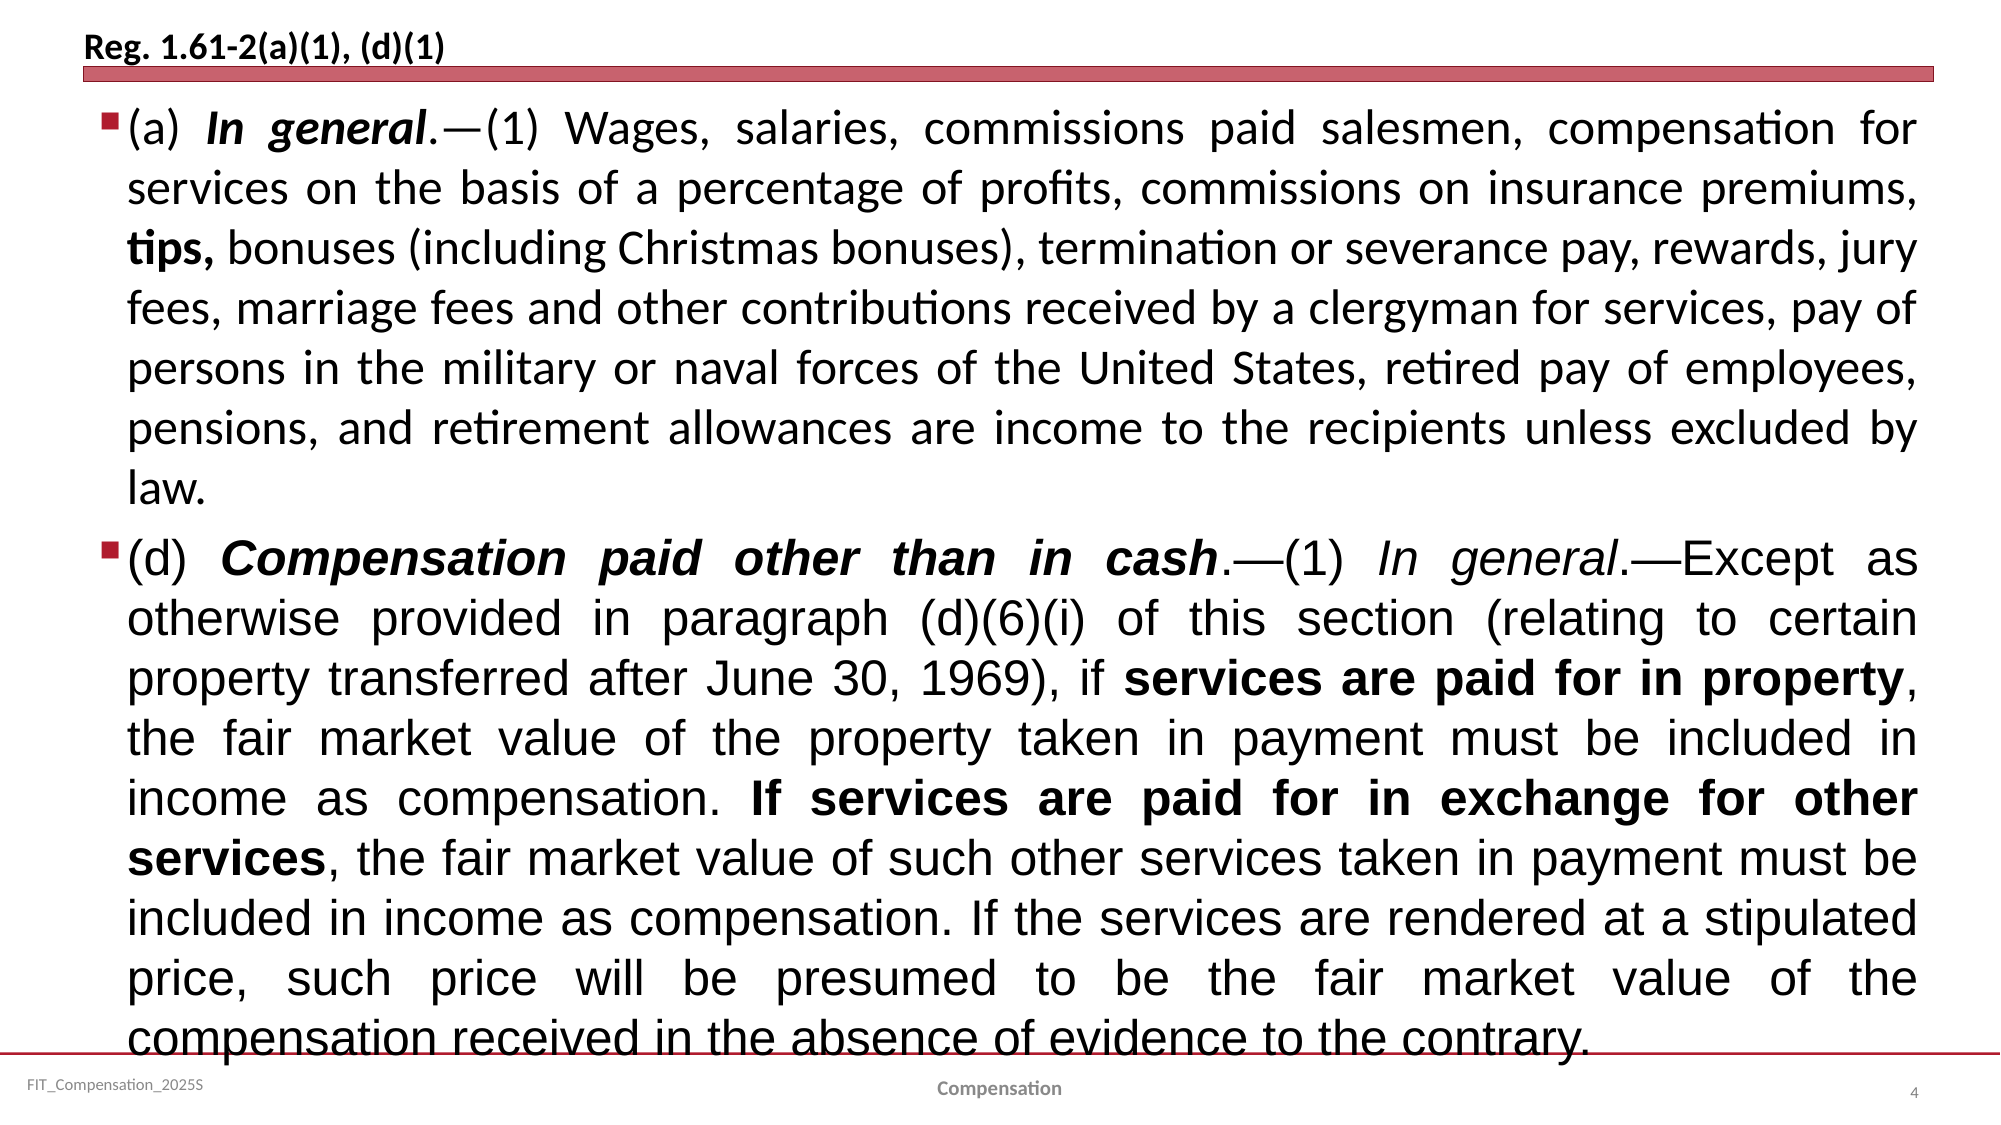

# Reg. 1.61-2(a)(1), (d)(1)
(a) In general.—(1) Wages, salaries, commissions paid salesmen, compensation for services on the basis of a percentage of profits, commissions on insurance premiums, tips, bonuses (including Christmas bonuses), termination or severance pay, rewards, jury fees, marriage fees and other contributions received by a clergyman for services, pay of persons in the military or naval forces of the United States, retired pay of employees, pensions, and retirement allowances are income to the recipients unless excluded by law.
(d) Compensation paid other than in cash.—(1) In general.—Except as otherwise provided in paragraph (d)(6)(i) of this section (relating to certain property transferred after June 30, 1969), if services are paid for in property, the fair market value of the property taken in payment must be included in income as compensation. If services are paid for in exchange for other services, the fair market value of such other services taken in payment must be included in income as compensation. If the services are rendered at a stipulated price, such price will be presumed to be the fair market value of the compensation received in the absence of evidence to the contrary.

Compensation
4